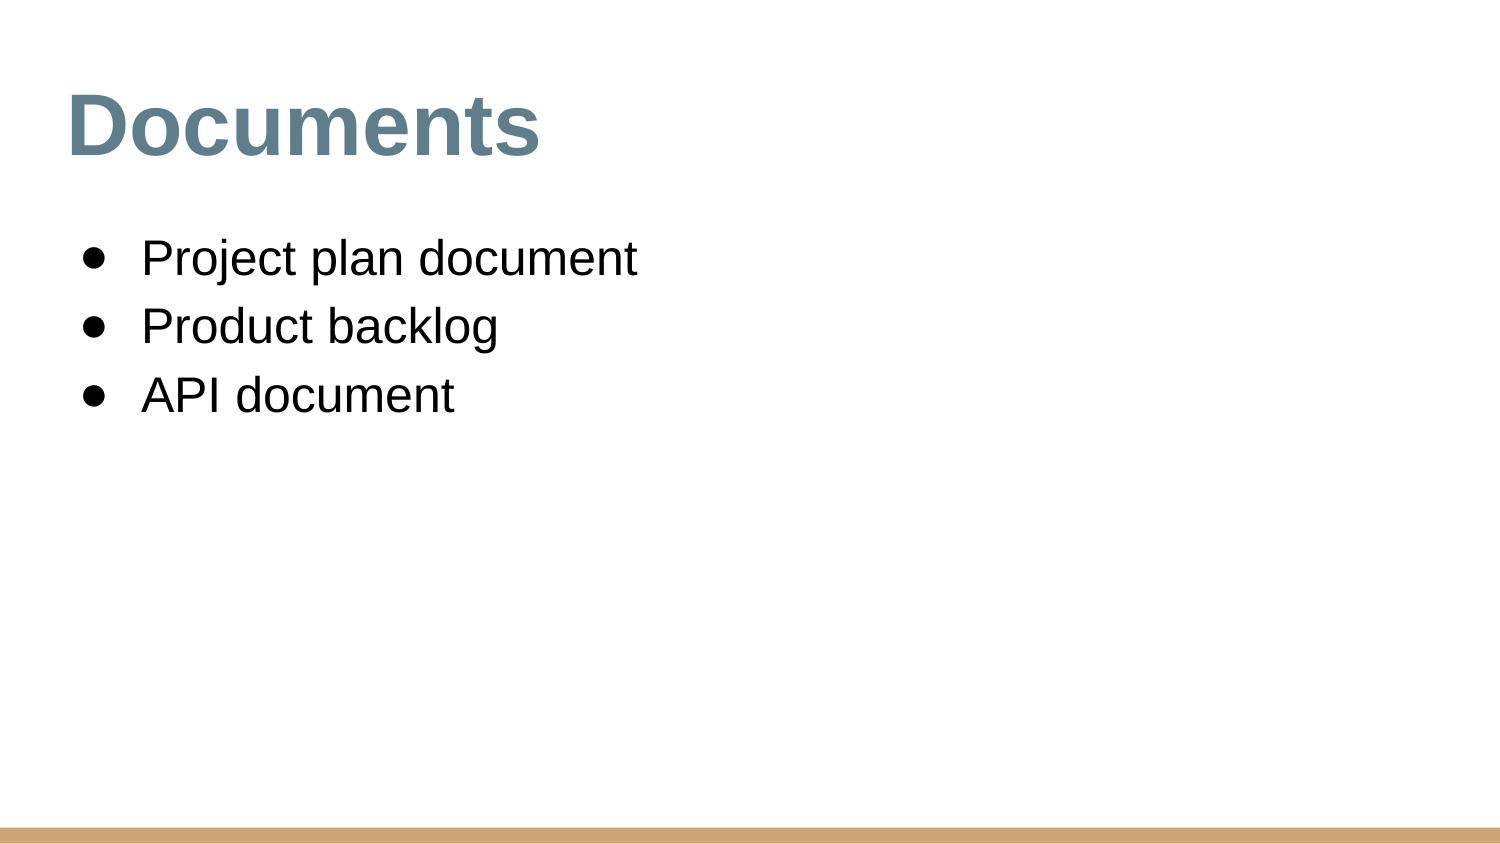

# Documents
Project plan document
Product backlog
API document